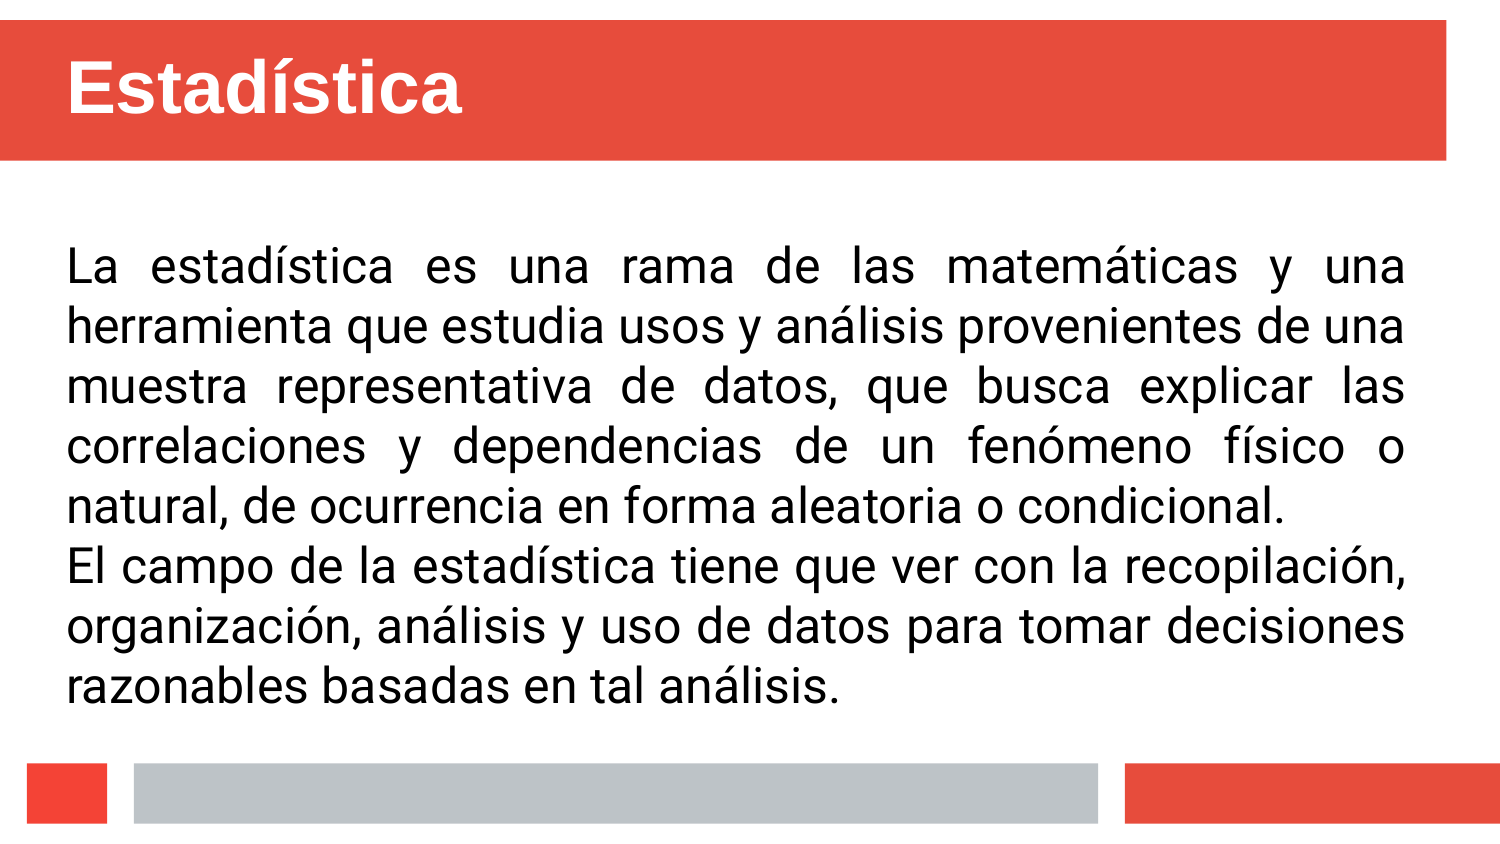

# Estadística
La estadística es una rama de las matemáticas y una herramienta que estudia usos y análisis provenientes de una muestra representativa de datos, que busca explicar las correlaciones y dependencias de un fenómeno físico o natural, de ocurrencia en forma aleatoria o condicional.
El campo de la estadística tiene que ver con la recopilación, organización, análisis y uso de datos para tomar decisiones razonables basadas en tal análisis.